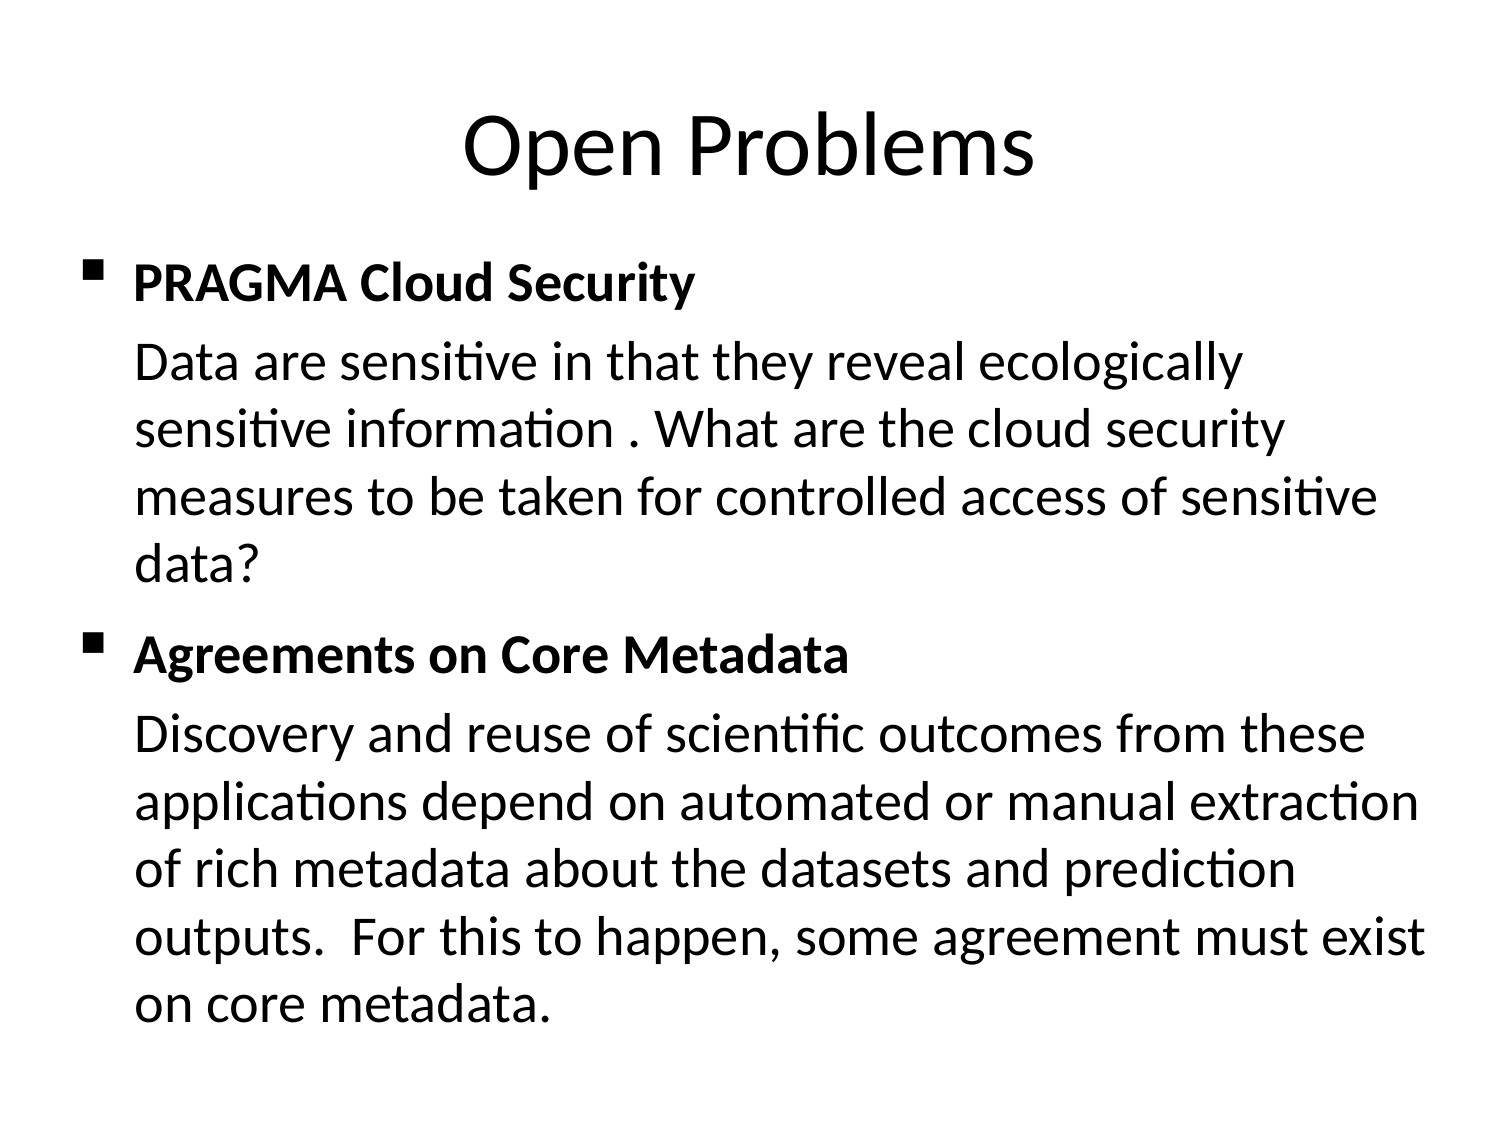

# Open Problems
PRAGMA Cloud Security
Data are sensitive in that they reveal ecologically sensitive information . What are the cloud security measures to be taken for controlled access of sensitive data?
Agreements on Core Metadata
Discovery and reuse of scientific outcomes from these applications depend on automated or manual extraction of rich metadata about the datasets and prediction outputs.  For this to happen, some agreement must exist on core metadata.